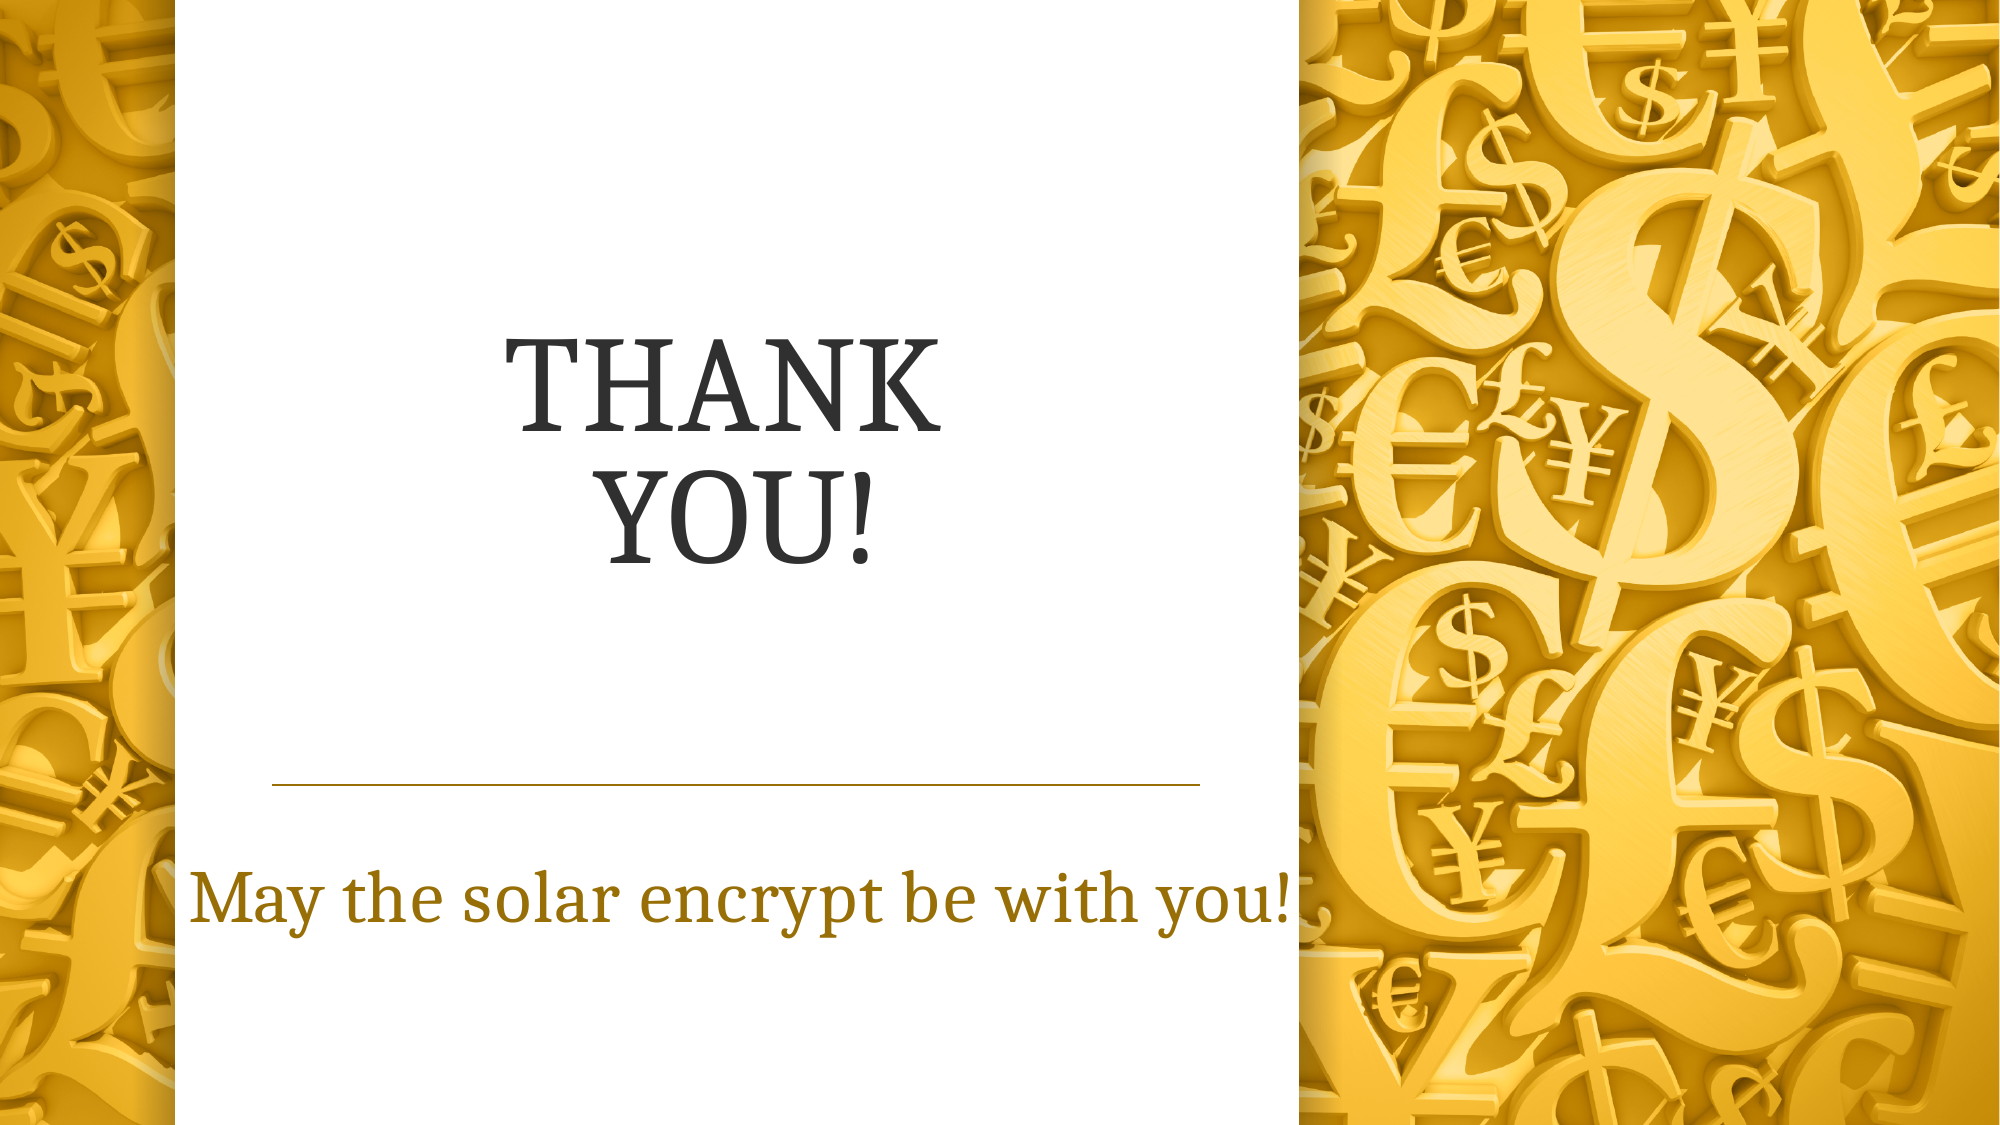

# THANK YOU!
May the solar encrypt be with you!